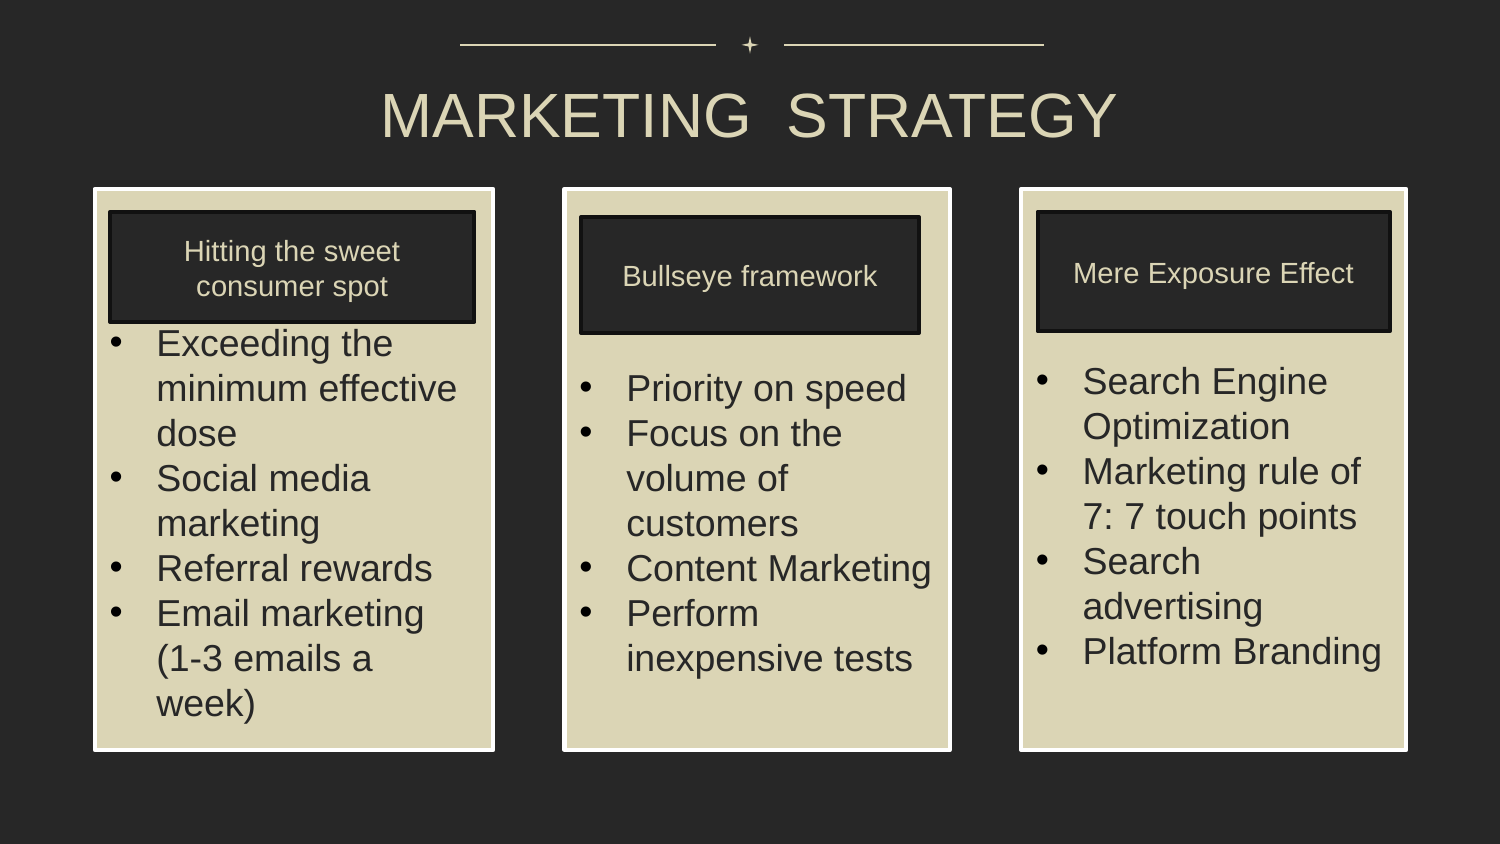

MARKETING  STRATEGY

Exceeding the minimum effective dose
Social media marketing
Referral rewards
Email marketing (1-3 emails a week)

Search Engine Optimization
Marketing rule of 7: 7 touch points
Search advertising
Platform Branding

Priority on speed
Focus on the volume of customers
Content Marketing
Perform inexpensive tests

Hitting the sweet consumer spot
Mere Exposure Effect
Bullseye framework